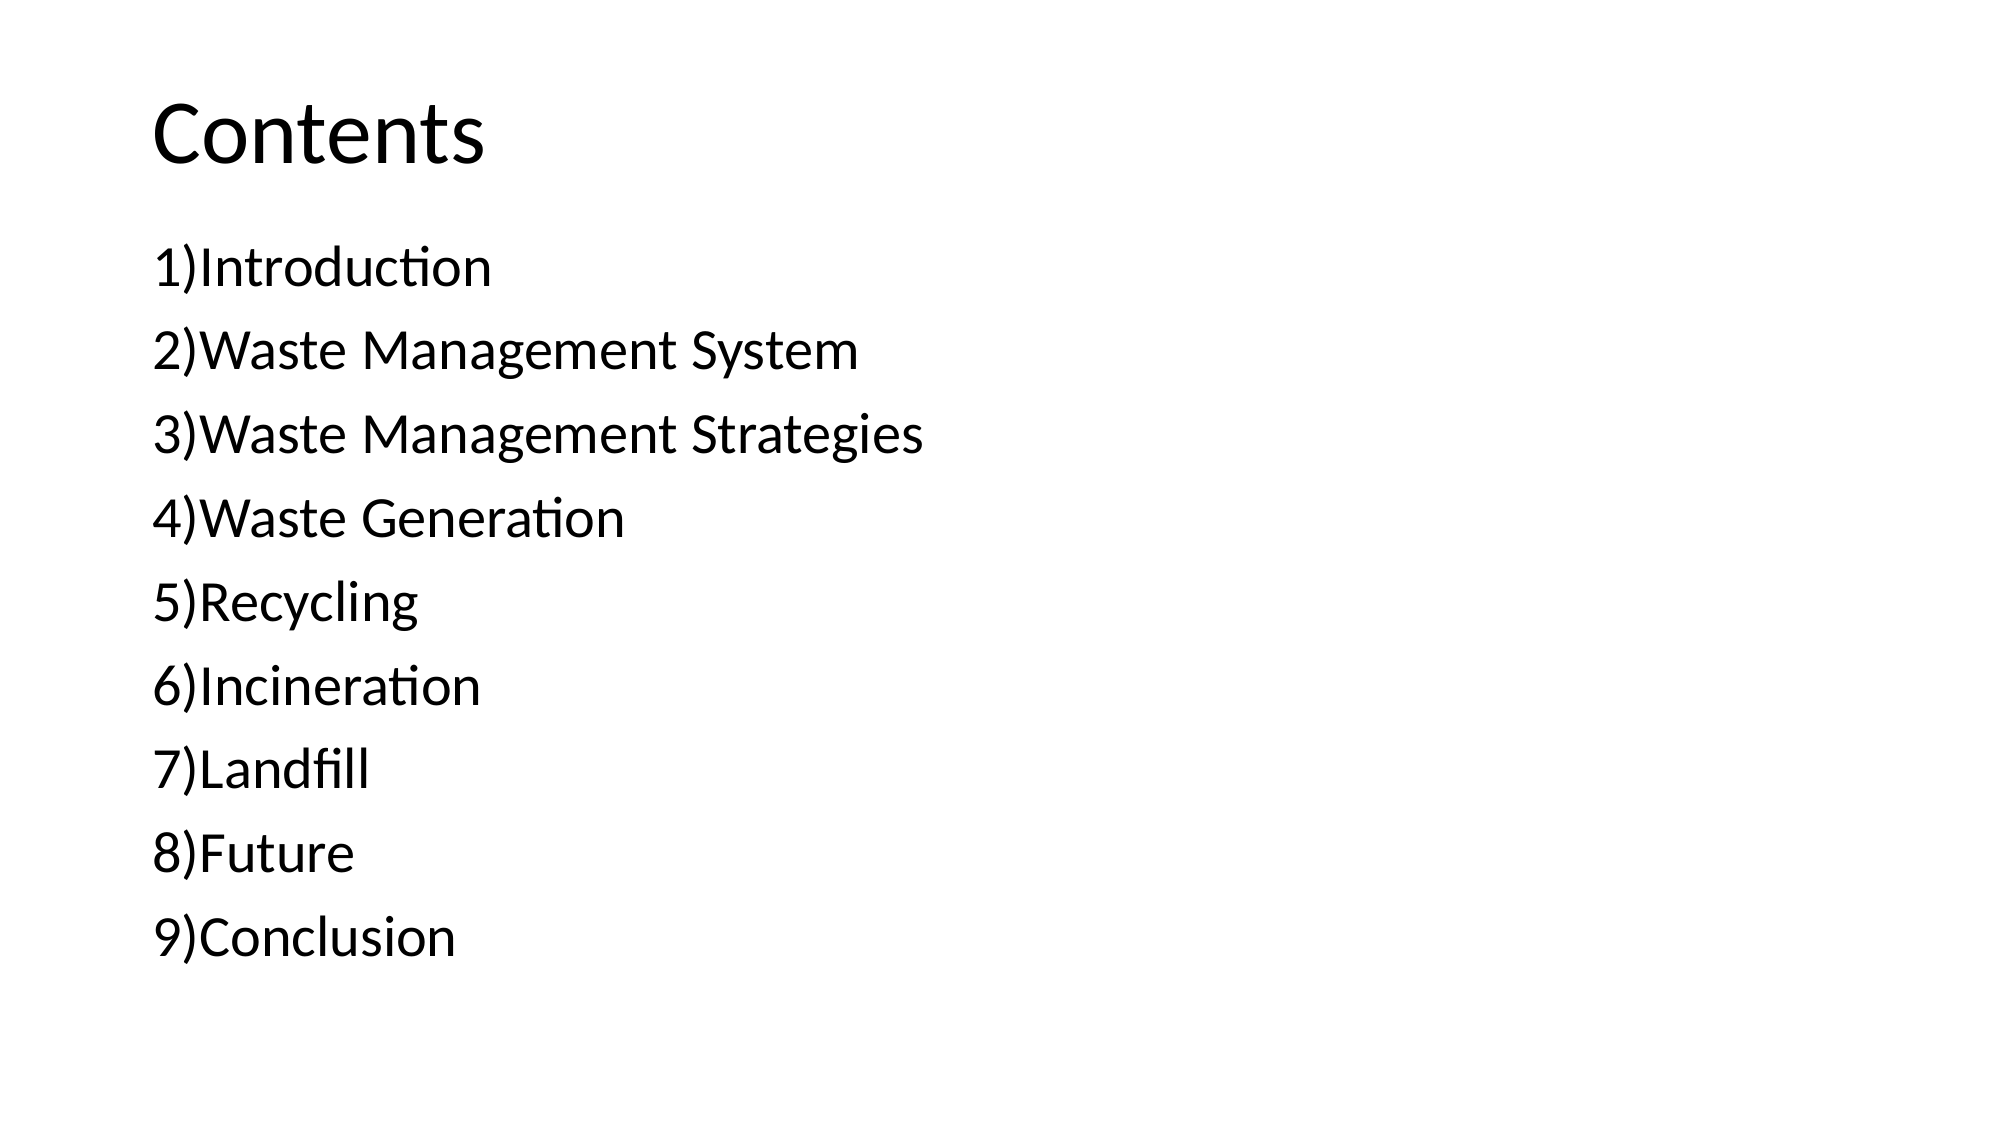

# Contents
1)Introduction
2)Waste Management System
3)Waste Management Strategies
4)Waste Generation
5)Recycling
6)Incineration
7)Landfill
8)Future
9)Conclusion